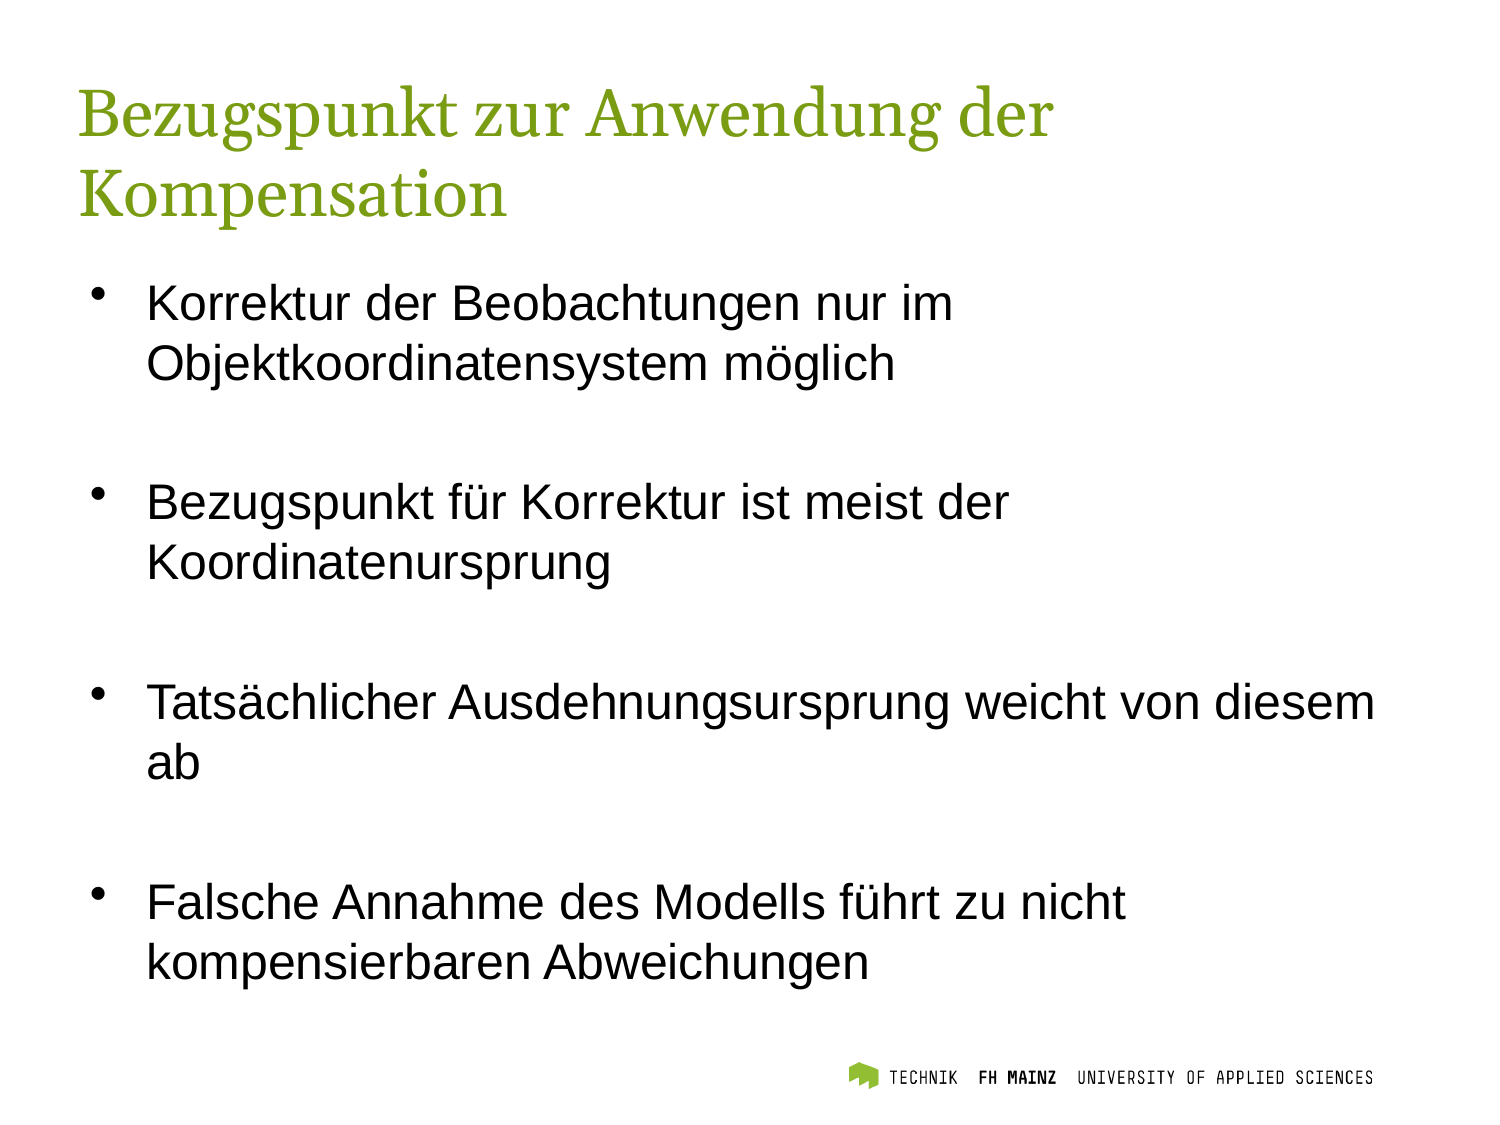

# Bezugspunkt zur Anwendung der Kompensation
Korrektur der Beobachtungen nur im Objektkoordinatensystem möglich

Bezugspunkt für Korrektur ist meist der Koordinatenursprung

Tatsächlicher Ausdehnungsursprung weicht von diesem ab

Falsche Annahme des Modells führt zu nicht kompensierbaren Abweichungen